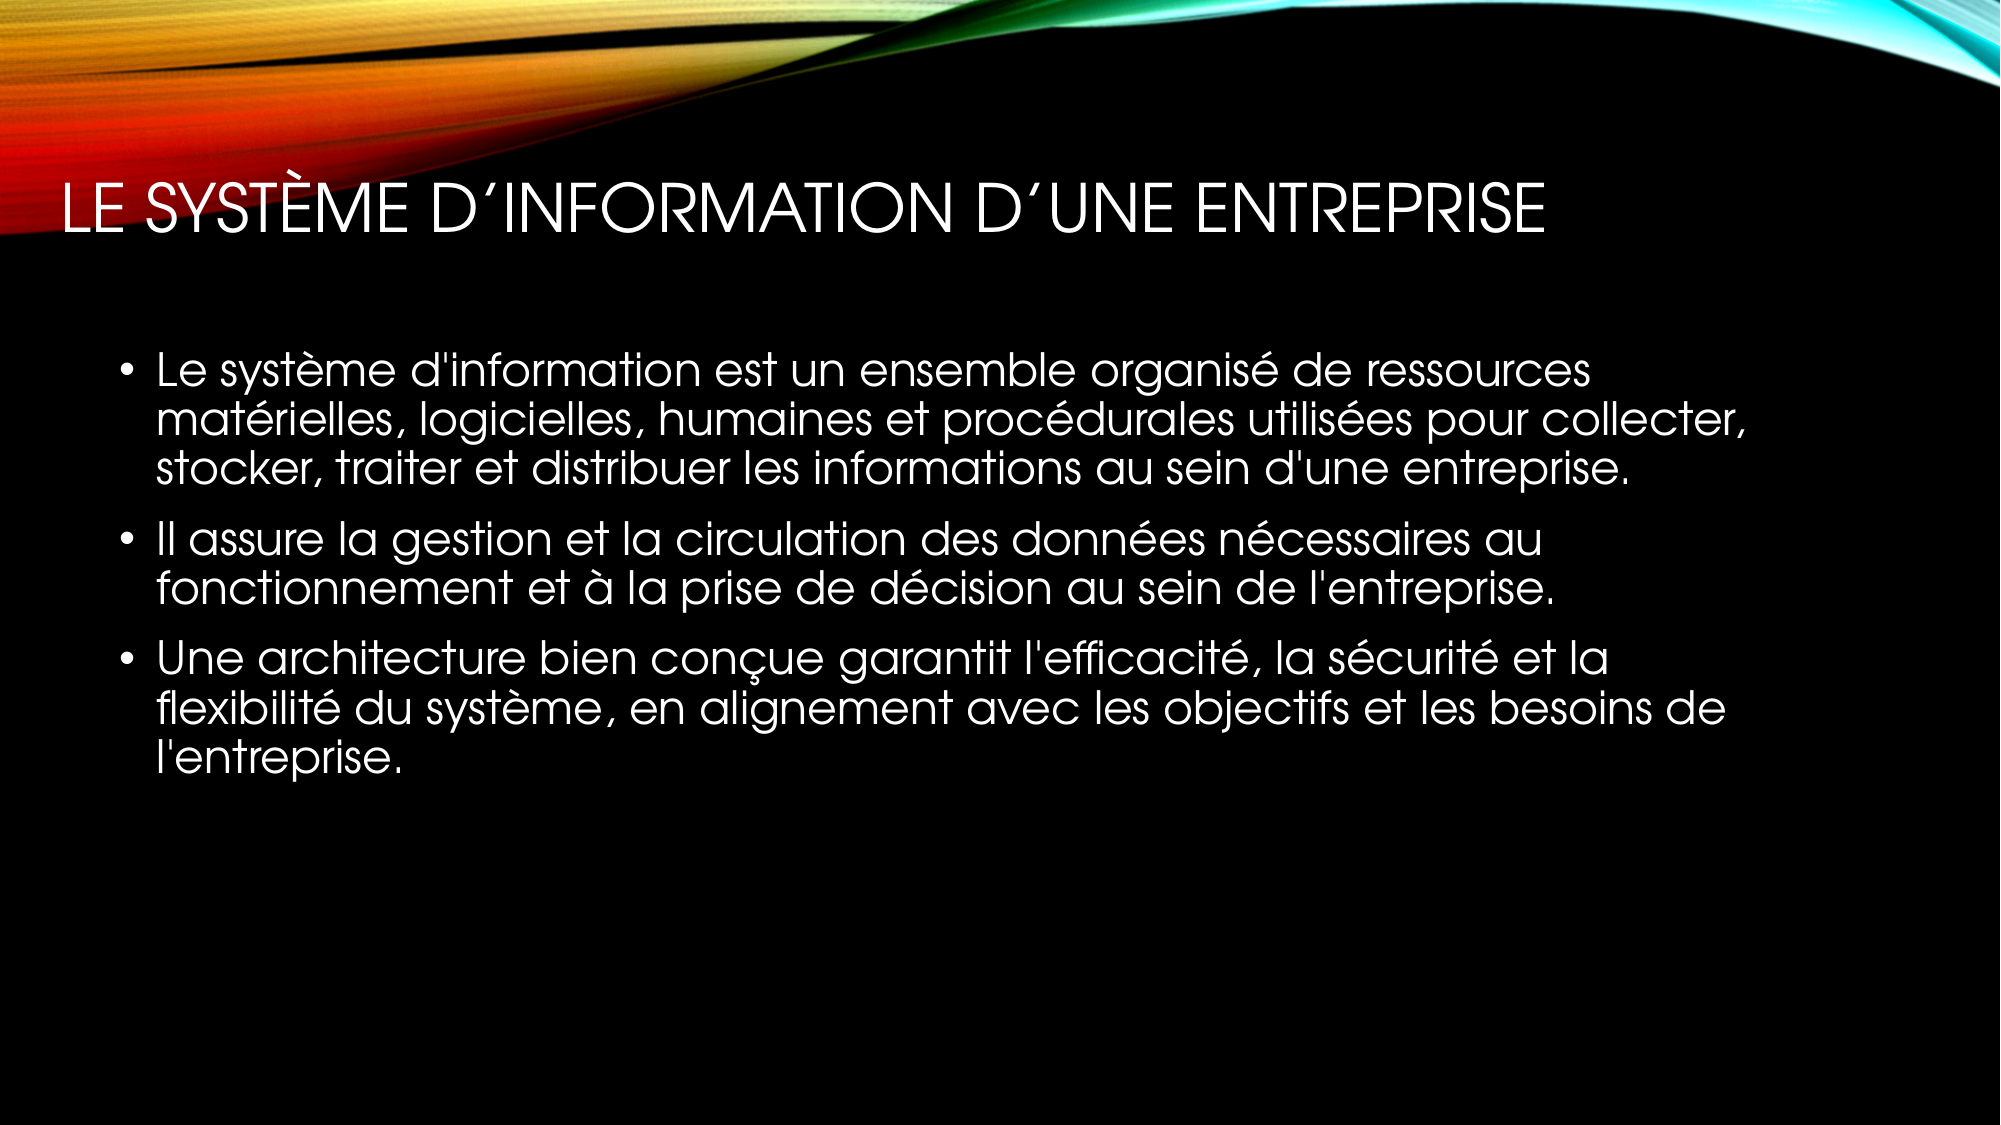

# lE SYSTÈME D’INFORMATION D’UNE ENTREPRISE
Le système d'information est un ensemble organisé de ressources matérielles, logicielles, humaines et procédurales utilisées pour collecter, stocker, traiter et distribuer les informations au sein d'une entreprise.
Il assure la gestion et la circulation des données nécessaires au fonctionnement et à la prise de décision au sein de l'entreprise.
Une architecture bien conçue garantit l'efficacité, la sécurité et la flexibilité du système, en alignement avec les objectifs et les besoins de l'entreprise.